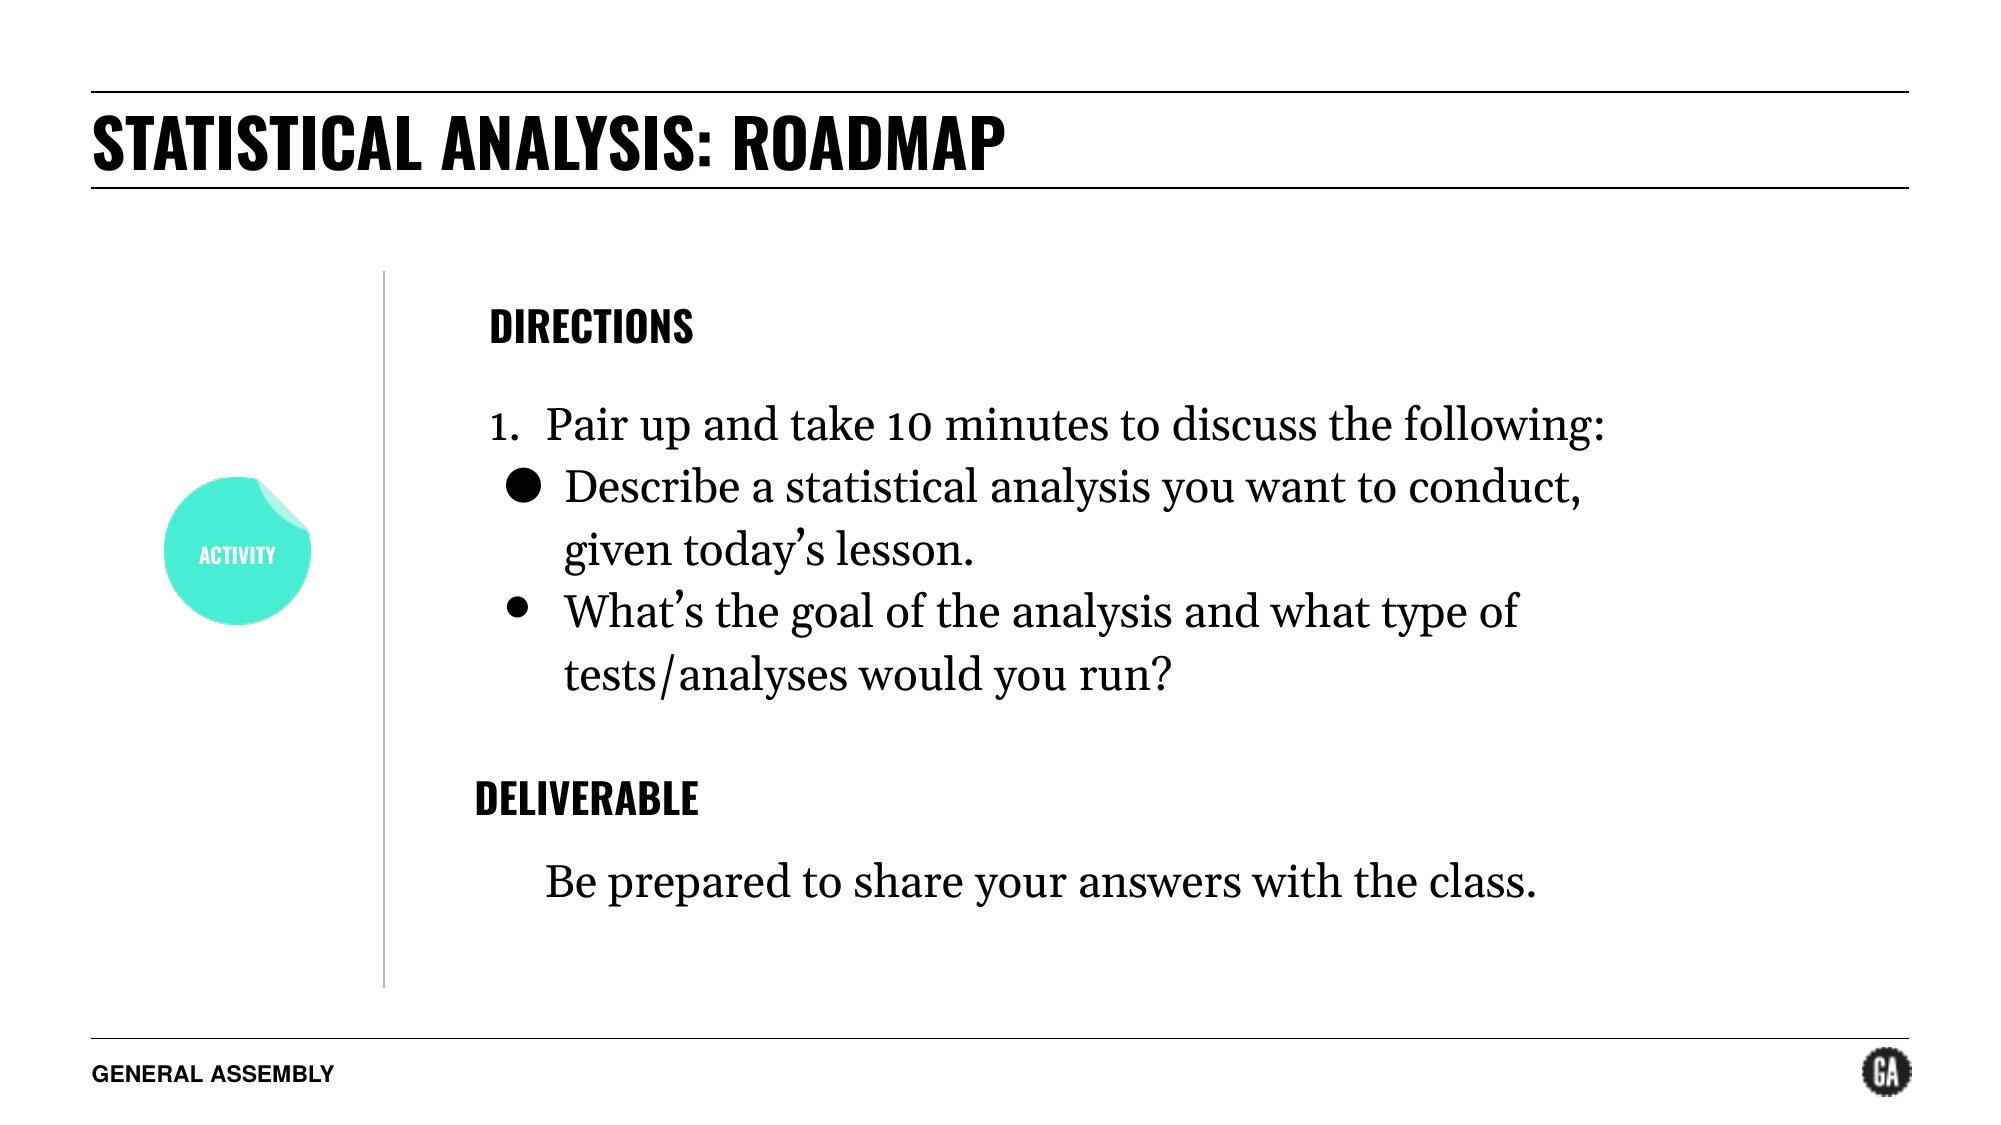

# STATISTICAL ANALYSIS: ROADMAP
Pair up and take 10 minutes to discuss the following:
Describe a statistical analysis you want to conduct, given today’s lesson.
What’s the goal of the analysis and what type of tests/analyses would you run?
Be prepared to share your answers with the class.